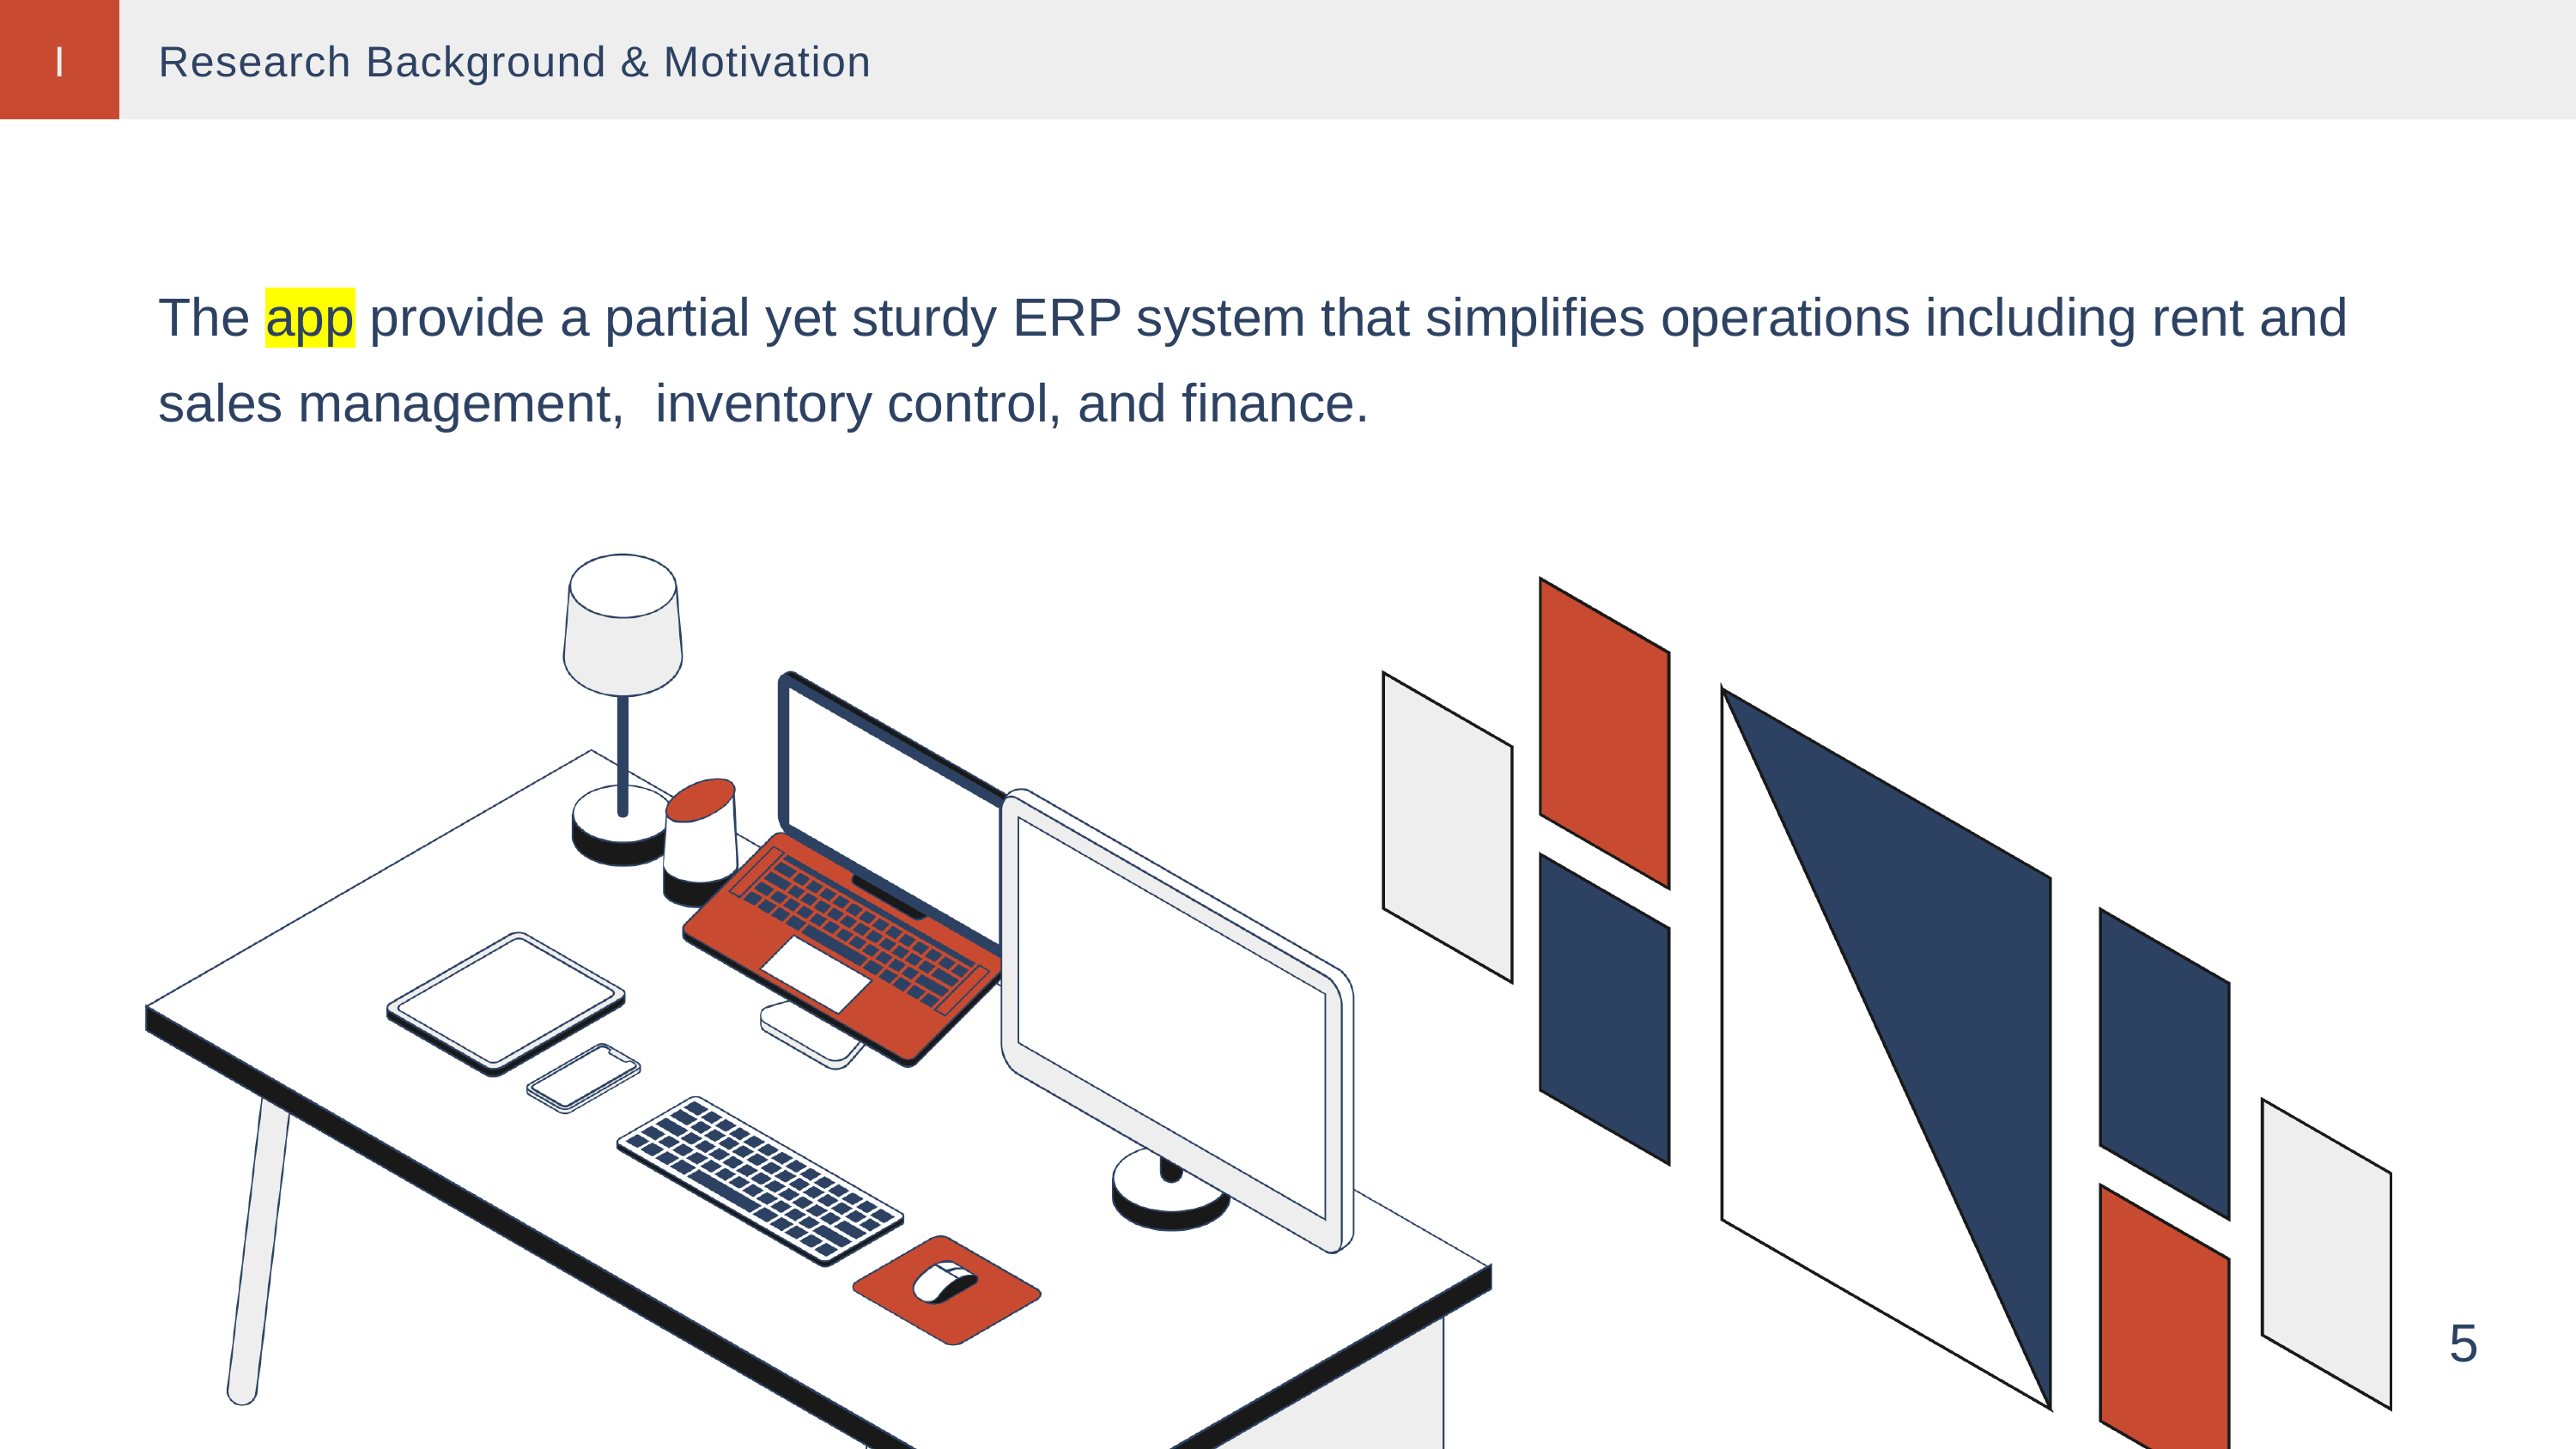

I
Research Background & Motivation
The app provide a partial yet sturdy ERP system that simplifies operations including rent and sales management,  inventory control, and finance.

5